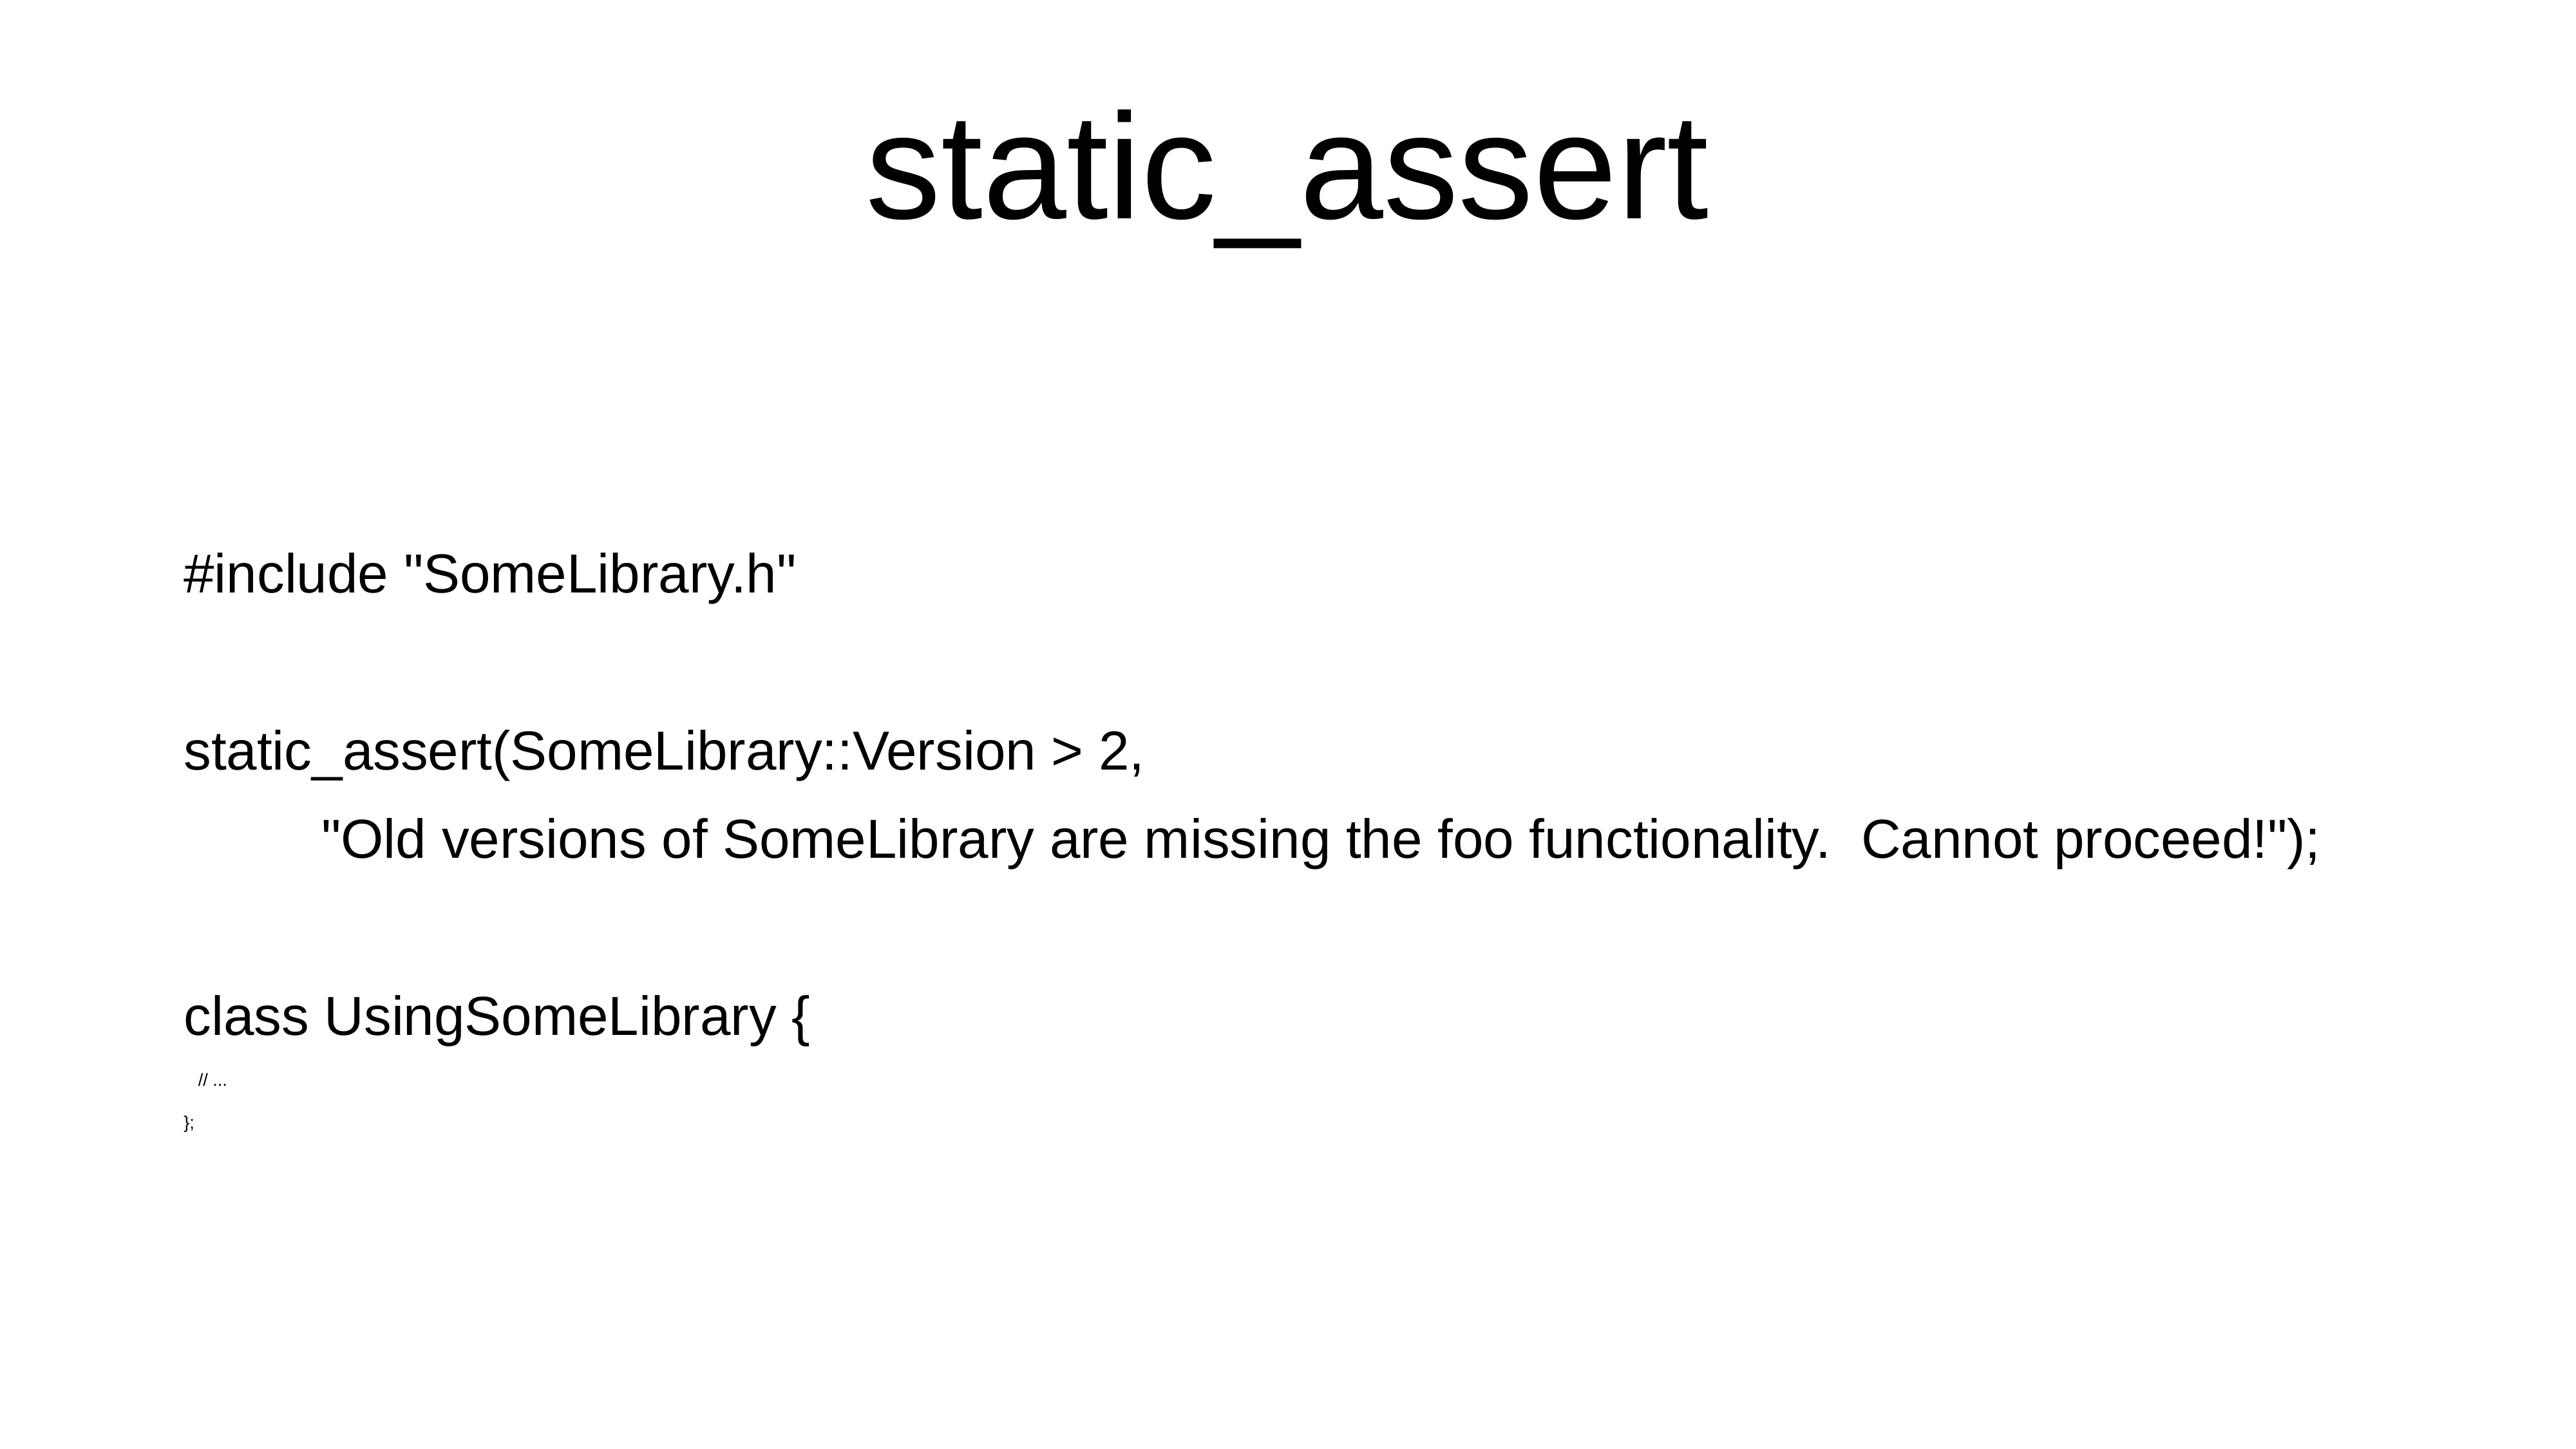

# static_assert
#include "SomeLibrary.h"

static_assert(SomeLibrary::Version > 2,
         "Old versions of SomeLibrary are missing the foo functionality.  Cannot proceed!");

class UsingSomeLibrary {
   // ...
};